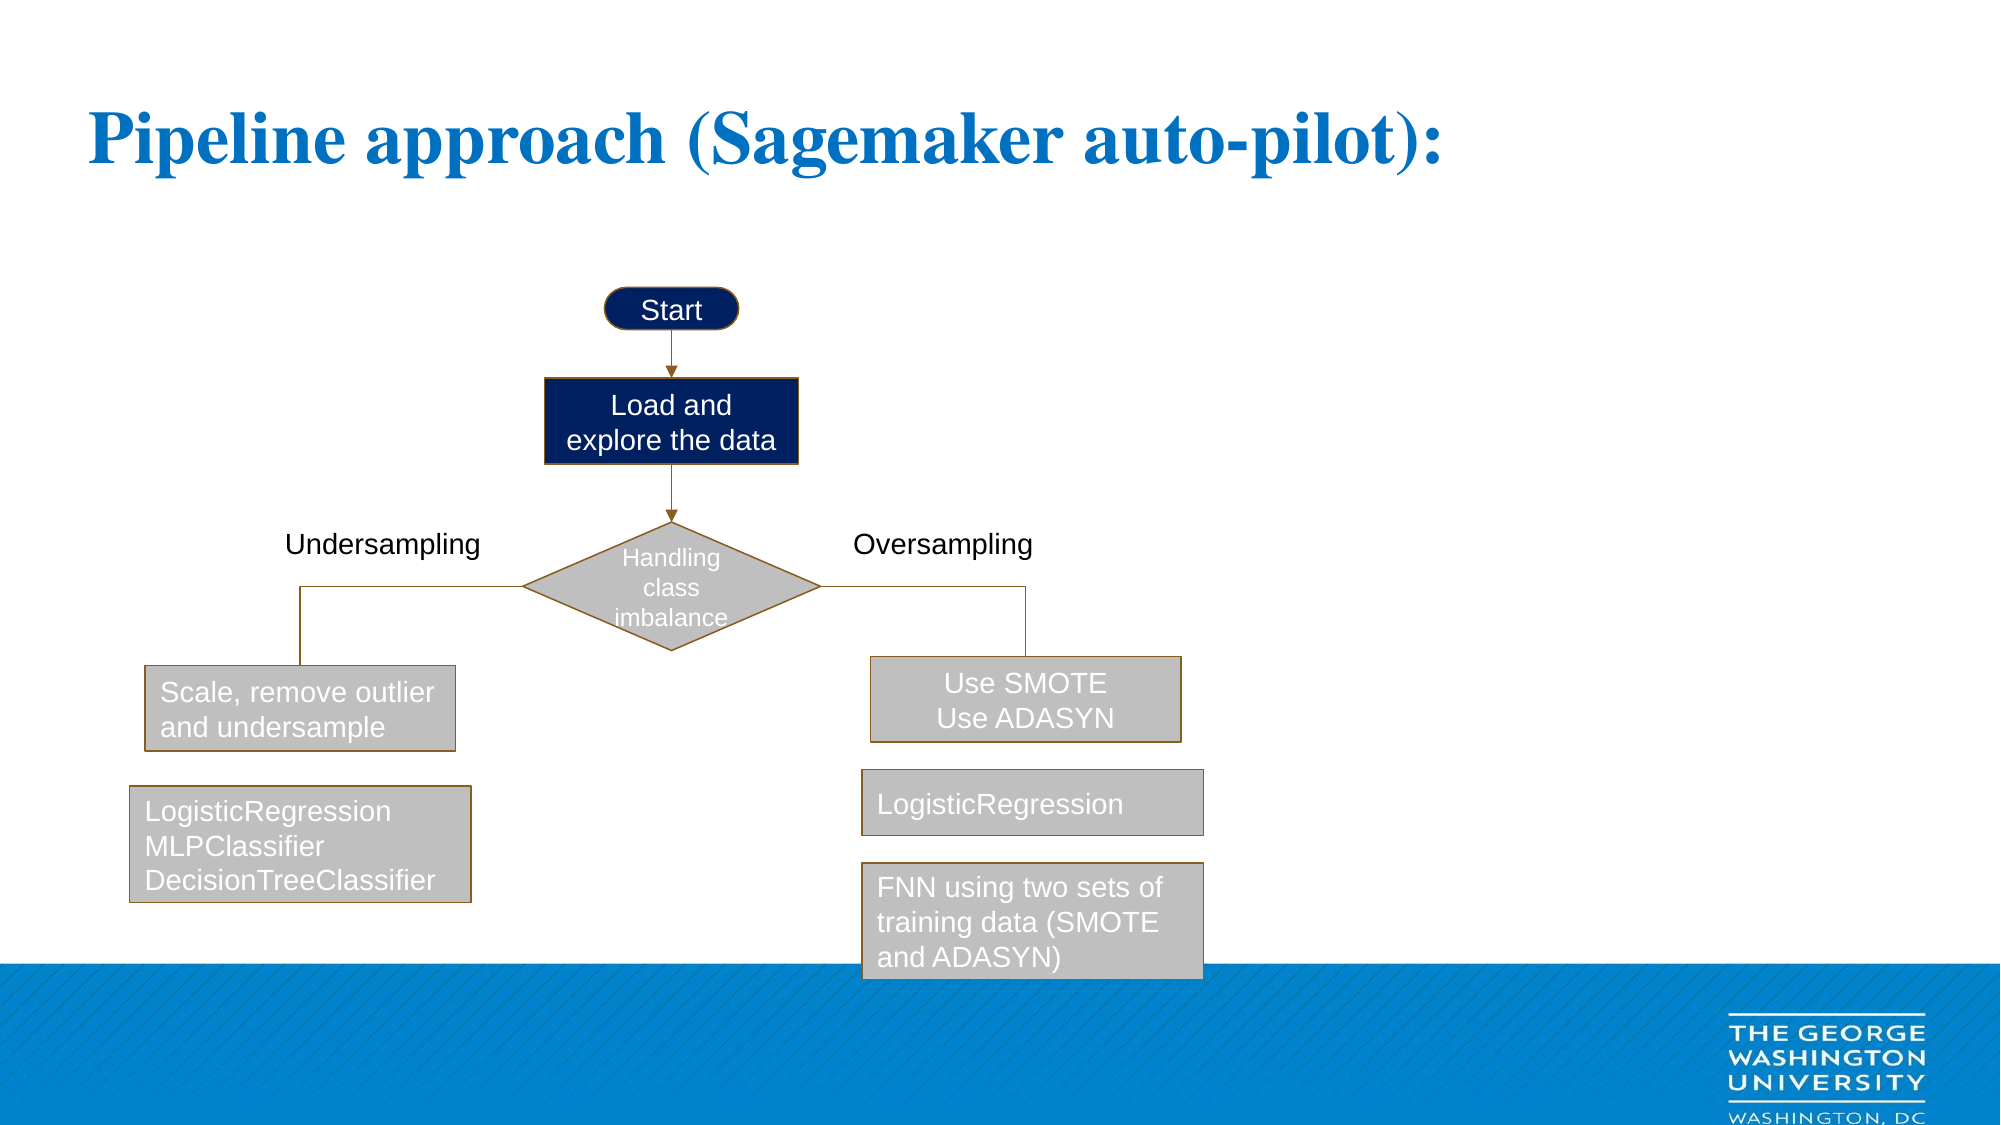

# Pipeline approach (Sagemaker auto-pilot):

Start
Load and explore the data
Undersampling
Oversampling
Handling class imbalance

Use SMOTE
Use ADASYN
Scale, remove outlier and undersample
LogisticRegression
LogisticRegression
MLPClassifier
DecisionTreeClassifier
FNN using two sets of training data (SMOTE and ADASYN)